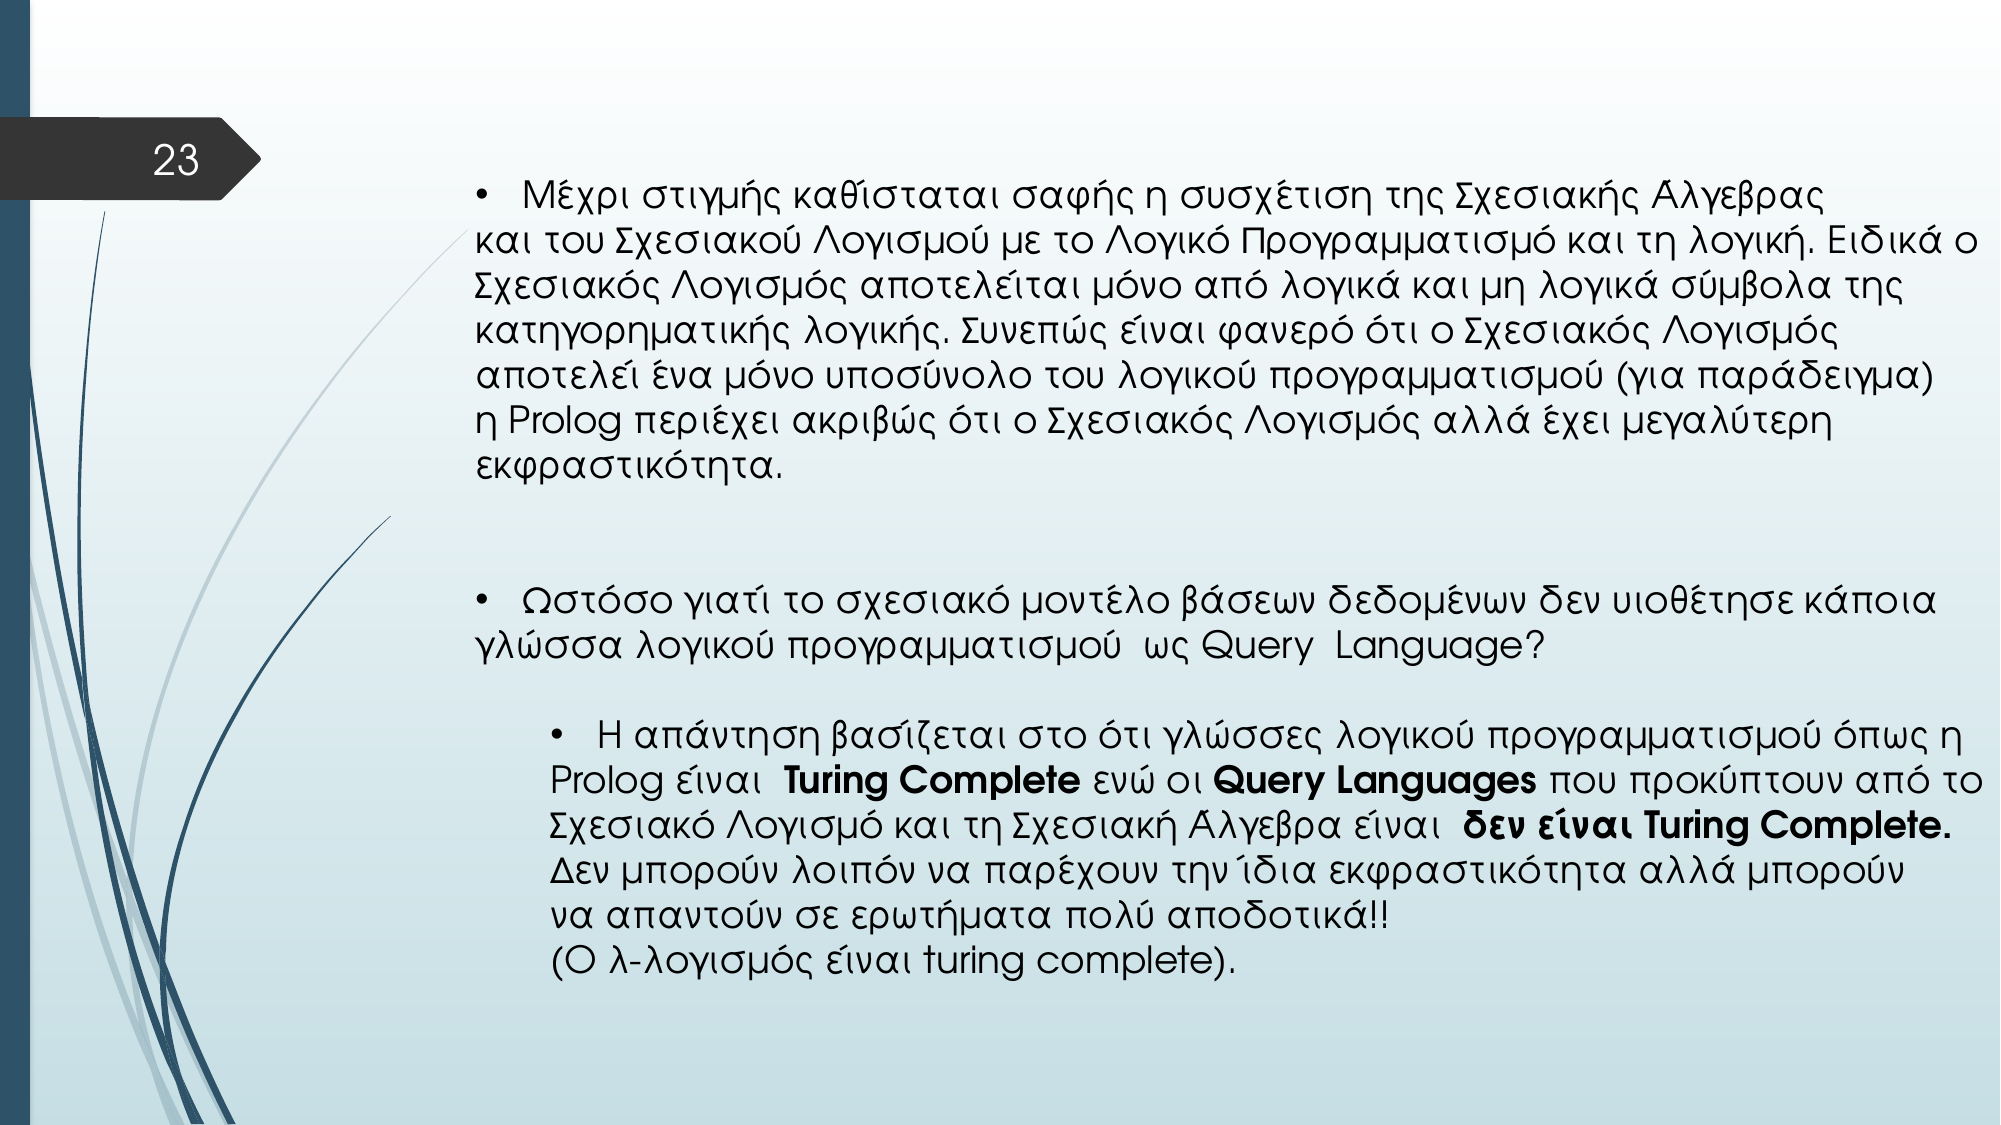

23
Μέχρι στιγμής καθίσταται σαφής η συσχέτιση της Σχεσιακής Άλγεβρας
και του Σχεσιακού Λογισμού με το Λογικό Προγραμματισμό και τη λογική. Ειδικά ο
Σχεσιακός Λογισμός αποτελείται μόνο από λογικά και μη λογικά σύμβολα της
κατηγορηματικής λογικής. Συνεπώς είναι φανερό ότι ο Σχεσιακός Λογισμός
αποτελεί ένα μόνο υποσύνολο του λογικού προγραμματισμού (για παράδειγμα)
η Prolog περιέχει ακριβώς ότι ο Σχεσιακός Λογισμός αλλά έχει μεγαλύτερη
εκφραστικότητα.

Ωστόσο γιατί το σχεσιακό μοντέλο βάσεων δεδομένων δεν υιοθέτησε κάποια
γλώσσα λογικού προγραμματισμού  ως Query  Language?

Η απάντηση βασίζεται στο ότι γλώσσες λογικού προγραμματισμού όπως η
Prolog είναι  Turing Complete ενώ οι Query Languages που προκύπτουν από το
Σχεσιακό Λογισμό και τη Σχεσιακή Άλγεβρα είναι  δεν είναι Turing Complete.
Δεν μπορούν λοιπόν να παρέχουν την ίδια εκφραστικότητα αλλά μπορούν
να απαντούν σε ερωτήματα πολύ αποδοτικά!!
(O λ-λογισμός είναι turing complete).